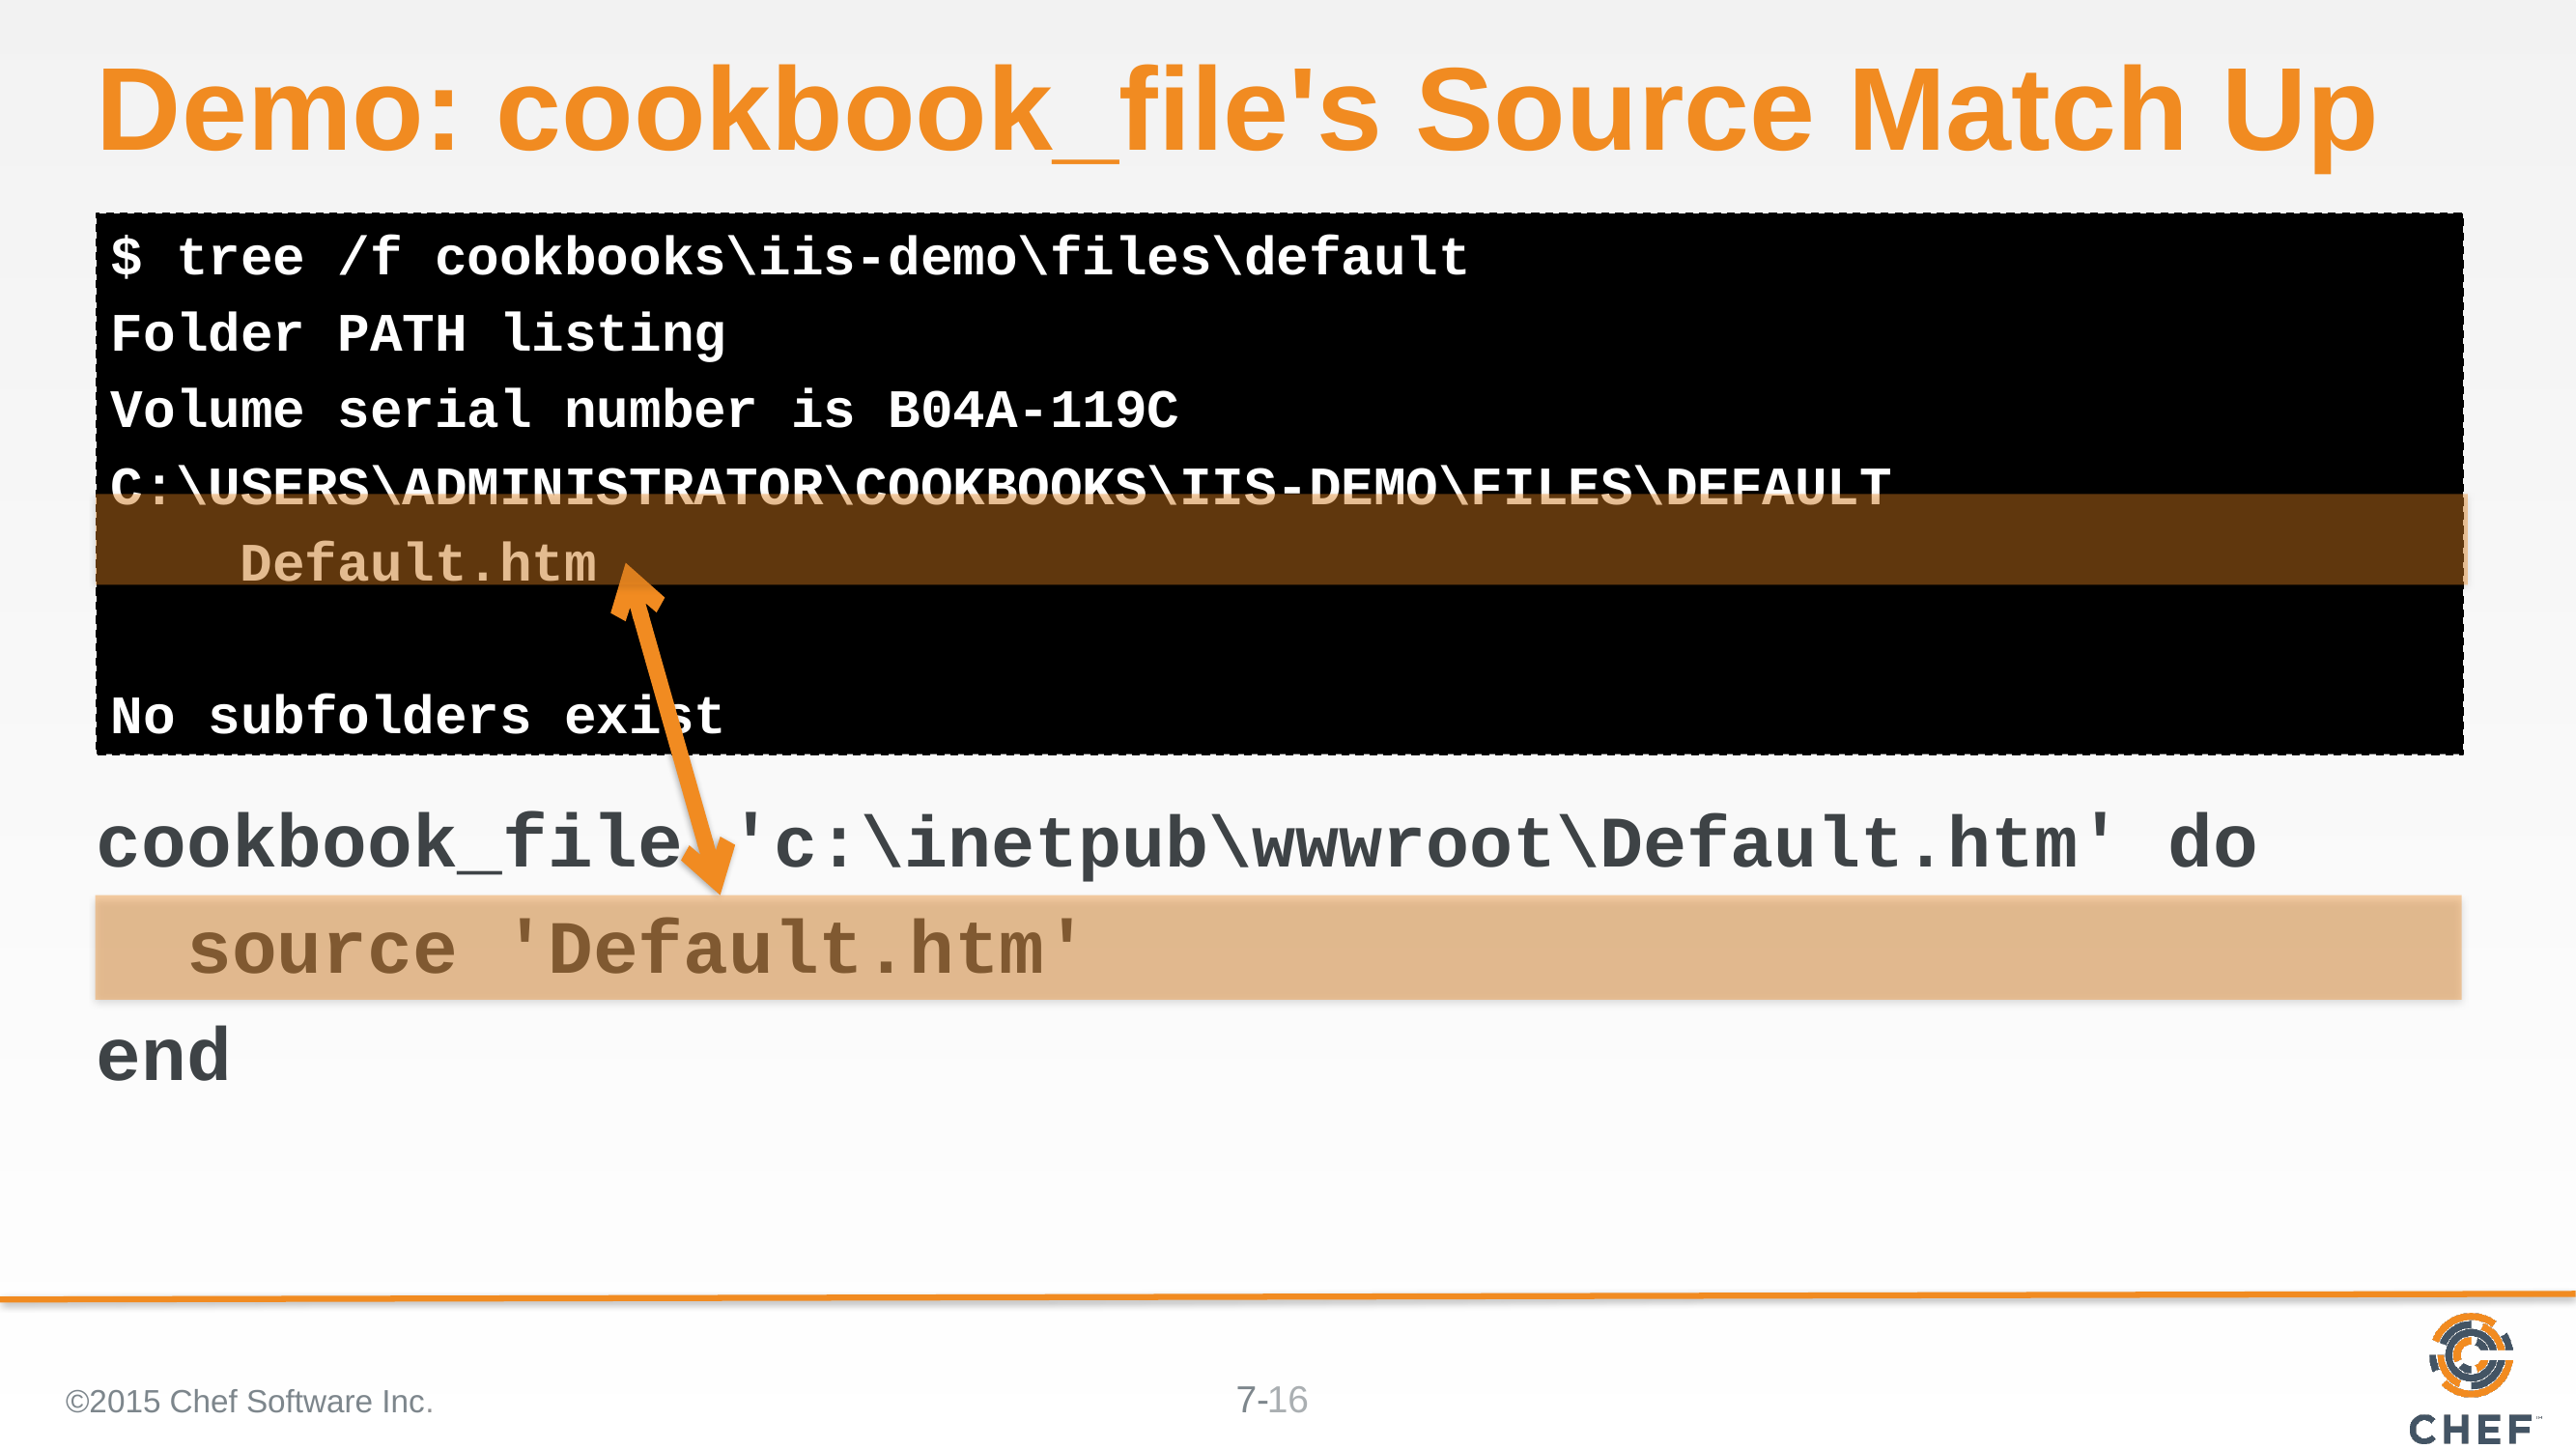

# Demo: cookbook_file's Source Match Up
$ tree /f cookbooks\iis-demo\files\default
Folder PATH listing
Volume serial number is B04A-119C
C:\USERS\ADMINISTRATOR\COOKBOOKS\IIS-DEMO\FILES\DEFAULT
    Default.htm

No subfolders exist

cookbook_file 'c:\inetpub\wwwroot\Default.htm' do
  source 'Default.htm'
end

©2015 Chef Software Inc.
16